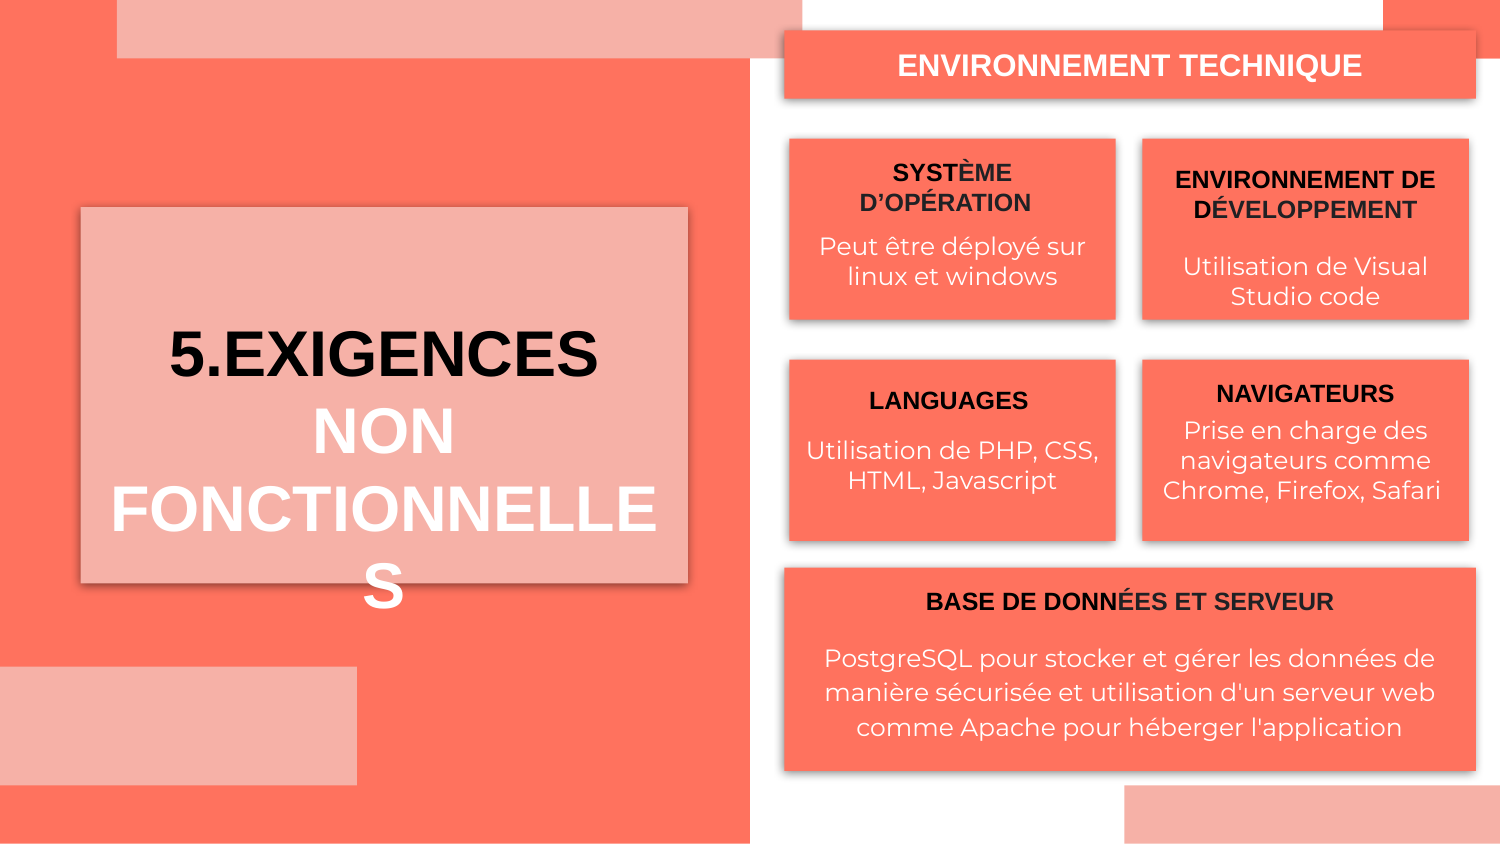

ENVIRONNEMENT TECHNIQUE

SYSTÈME D’OPÉRATION

Peut être déployé sur linux et windows

ENVIRONNEMENT DE DÉVELOPPEMENT

Utilisation de Visual Studio code

5.EXIGENCES NON FONCTIONNELLES

LANGUAGES

Utilisation de PHP, CSS, HTML, Javascript

NAVIGATEURS

Prise en charge des navigateurs comme Chrome, Firefox, Safari

BASE DE DONNÉES ET SERVEUR

PostgreSQL pour stocker et gérer les données de manière sécurisée et utilisation d'un serveur web comme Apache pour héberger l'application